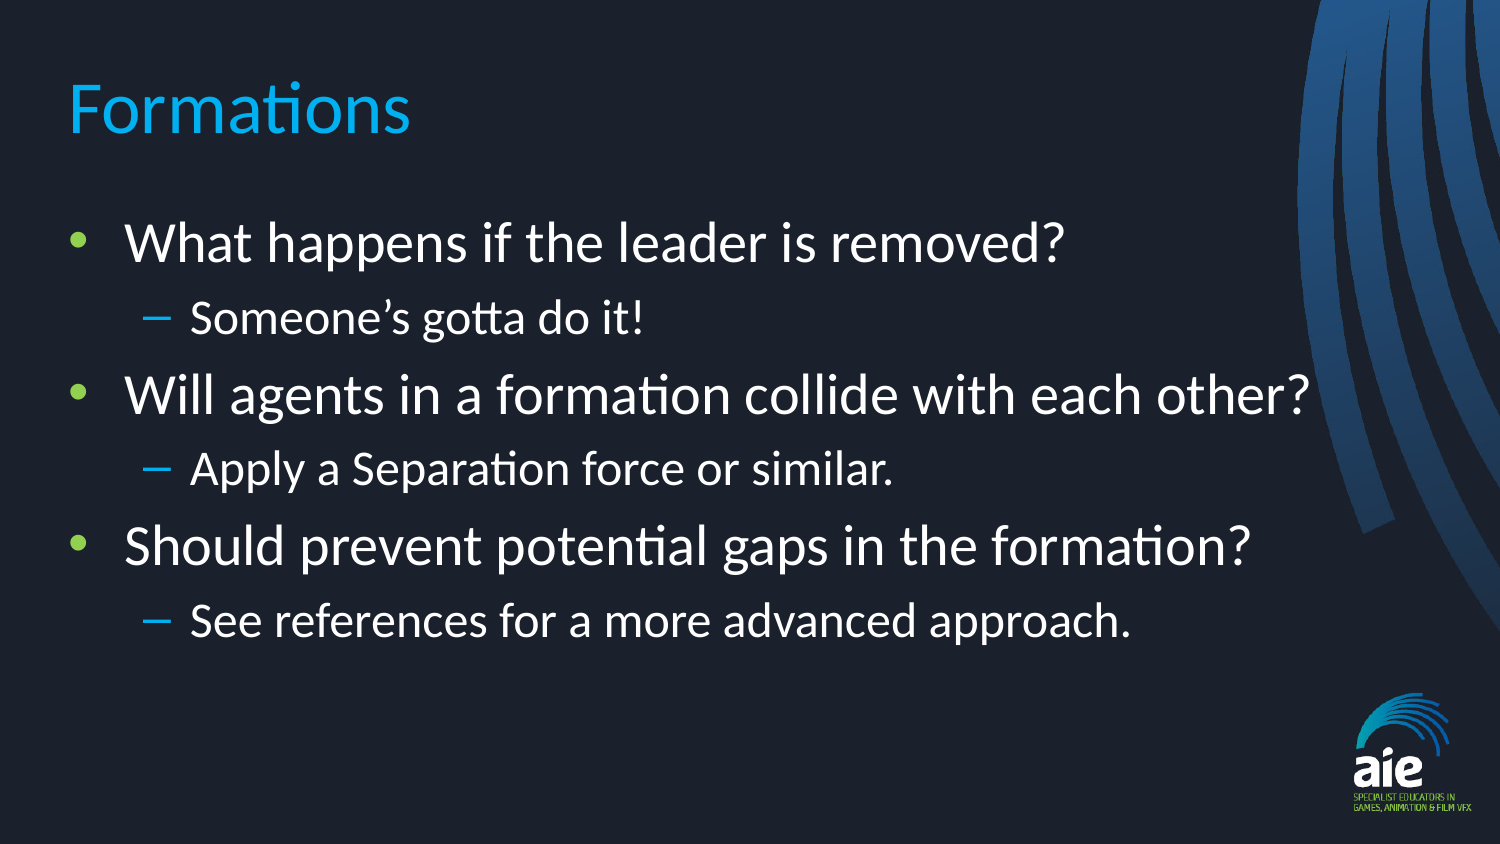

# Formations
What happens if the leader is removed?
Someone’s gotta do it!
Will agents in a formation collide with each other?
Apply a Separation force or similar.
Should prevent potential gaps in the formation?
See references for a more advanced approach.